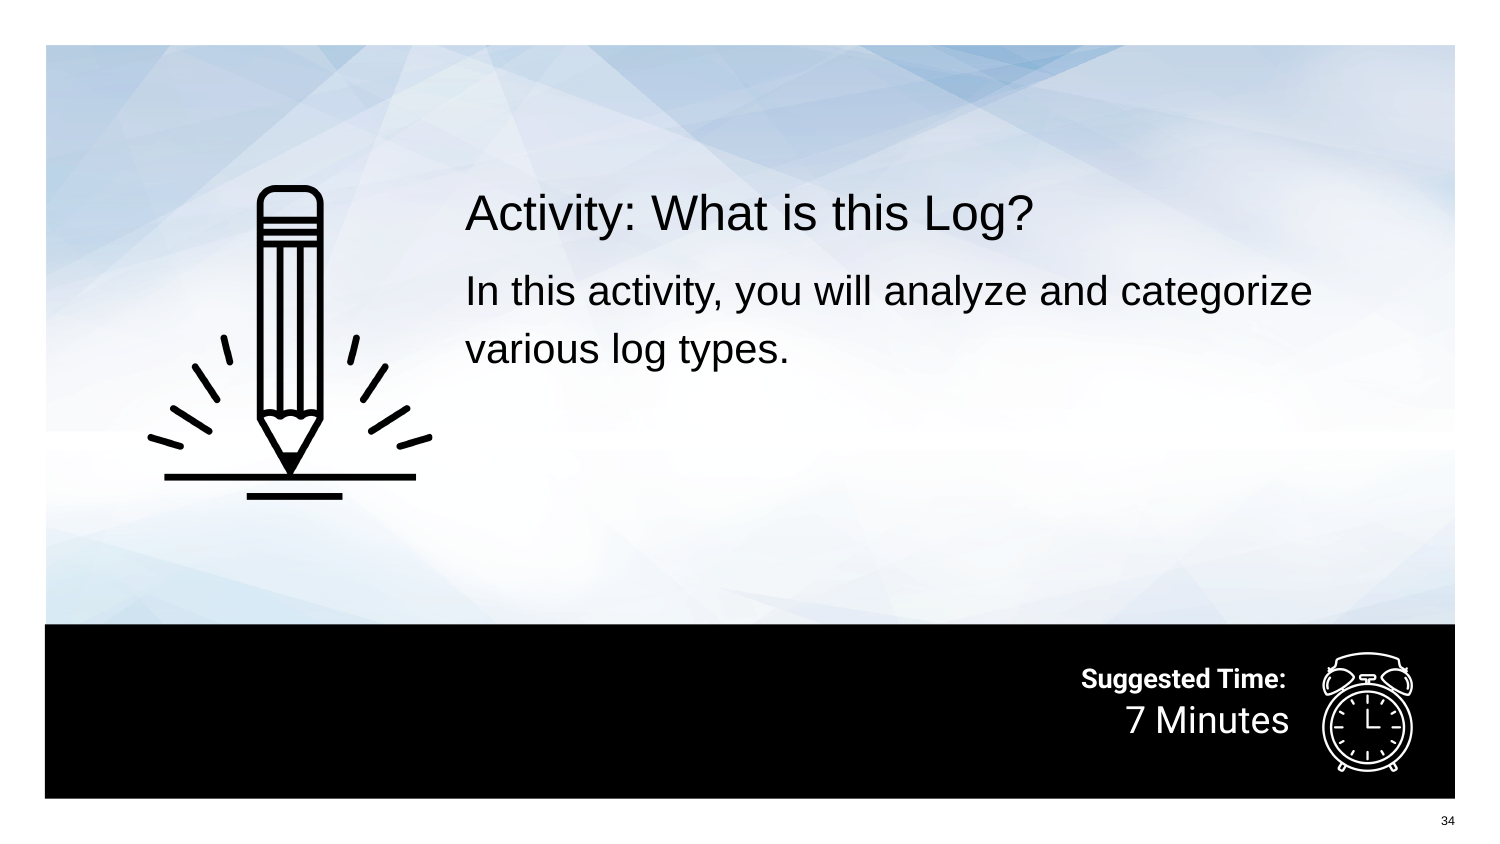

Activity: What is this Log?
In this activity, you will analyze and categorize various log types.
# 7 Minutes
34